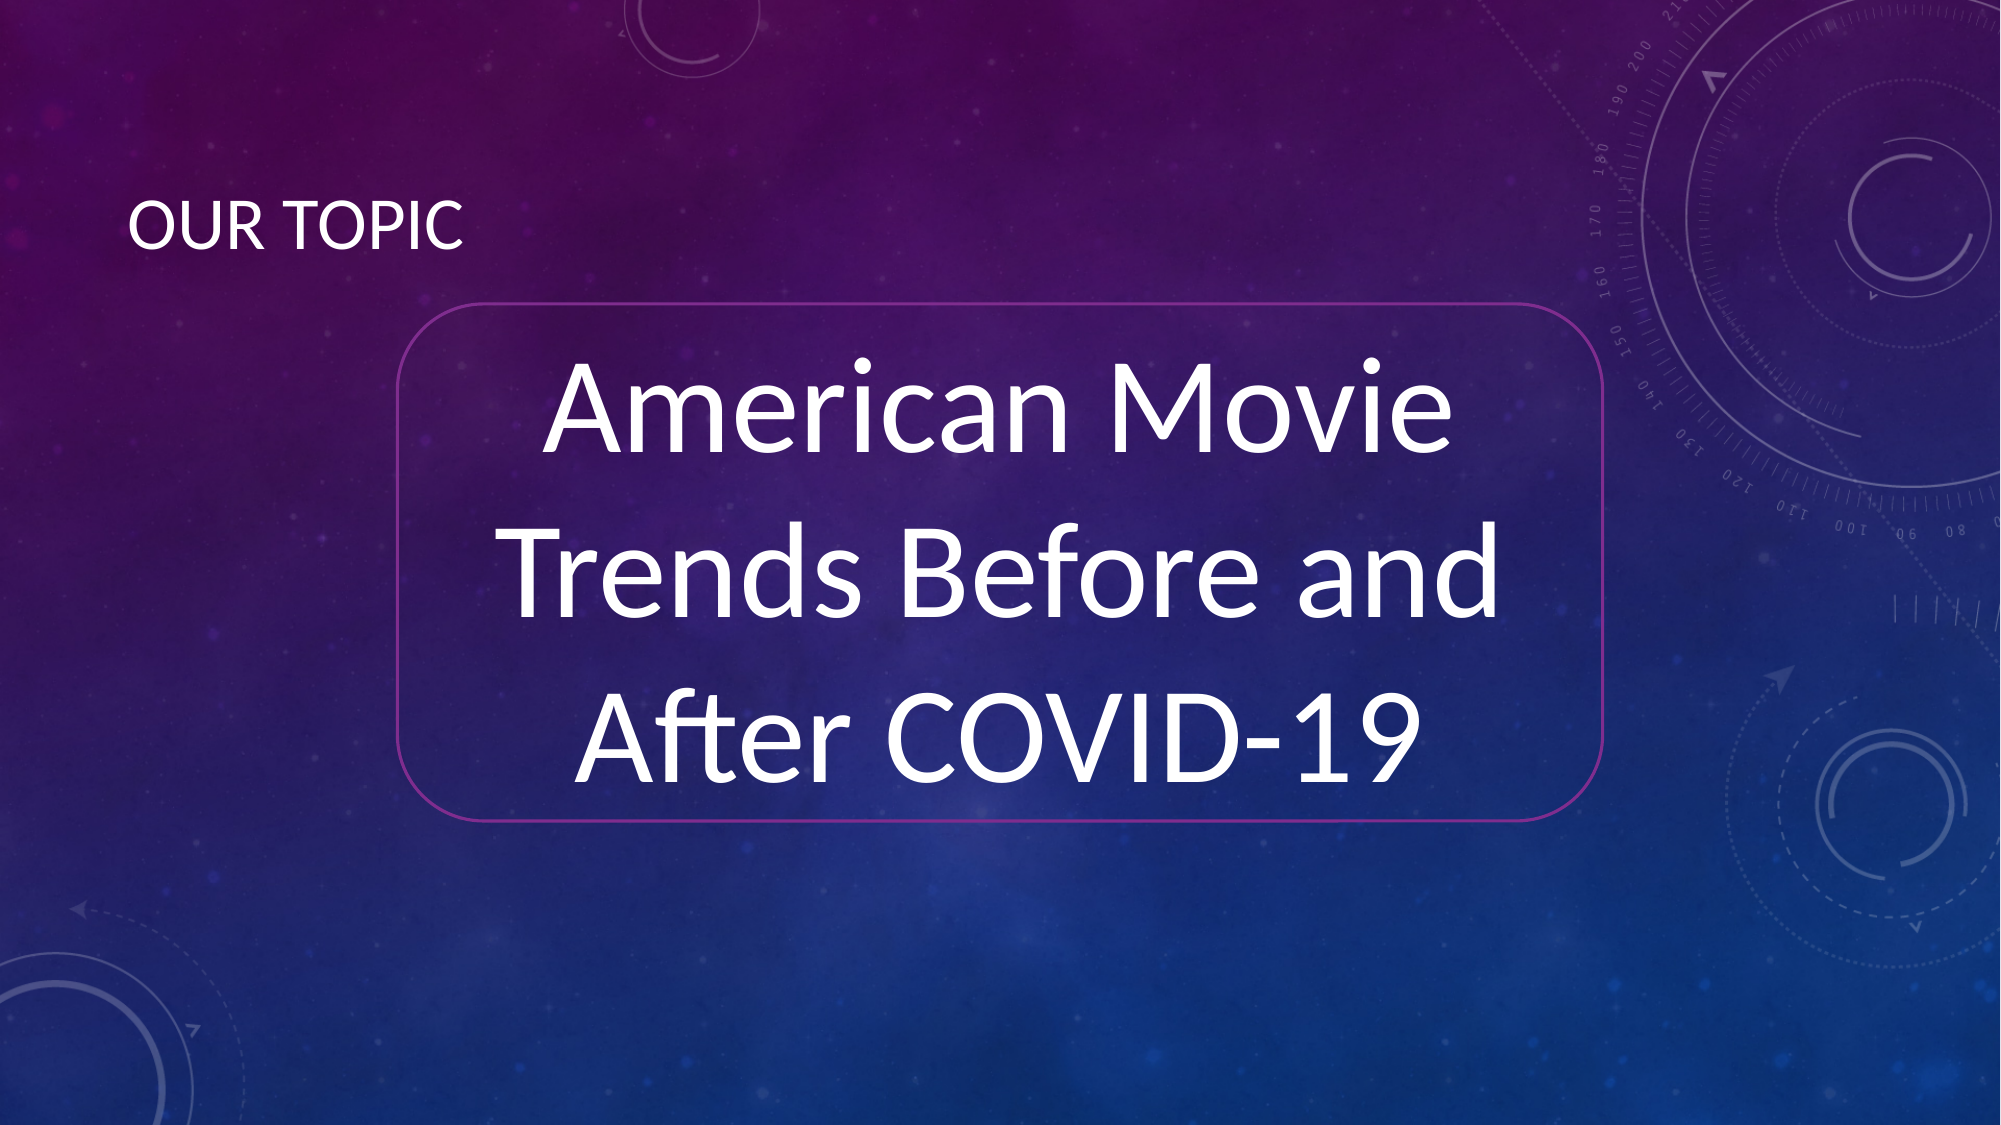

# Our topic
American Movie Trends Before and After COVID-19